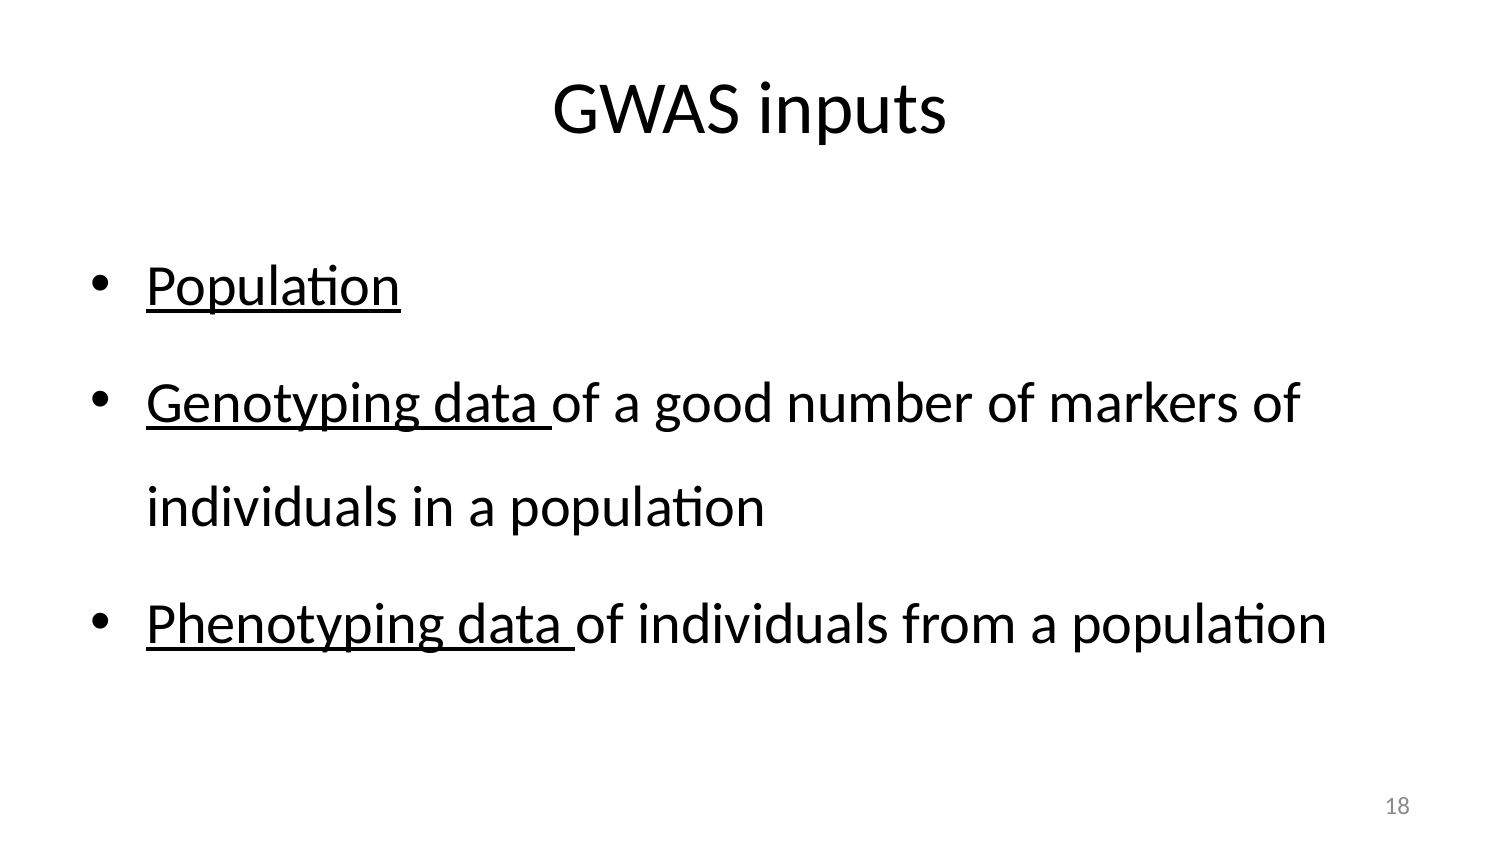

# GWAS inputs
Population
Genotyping data of a good number of markers of individuals in a population
Phenotyping data of individuals from a population
18